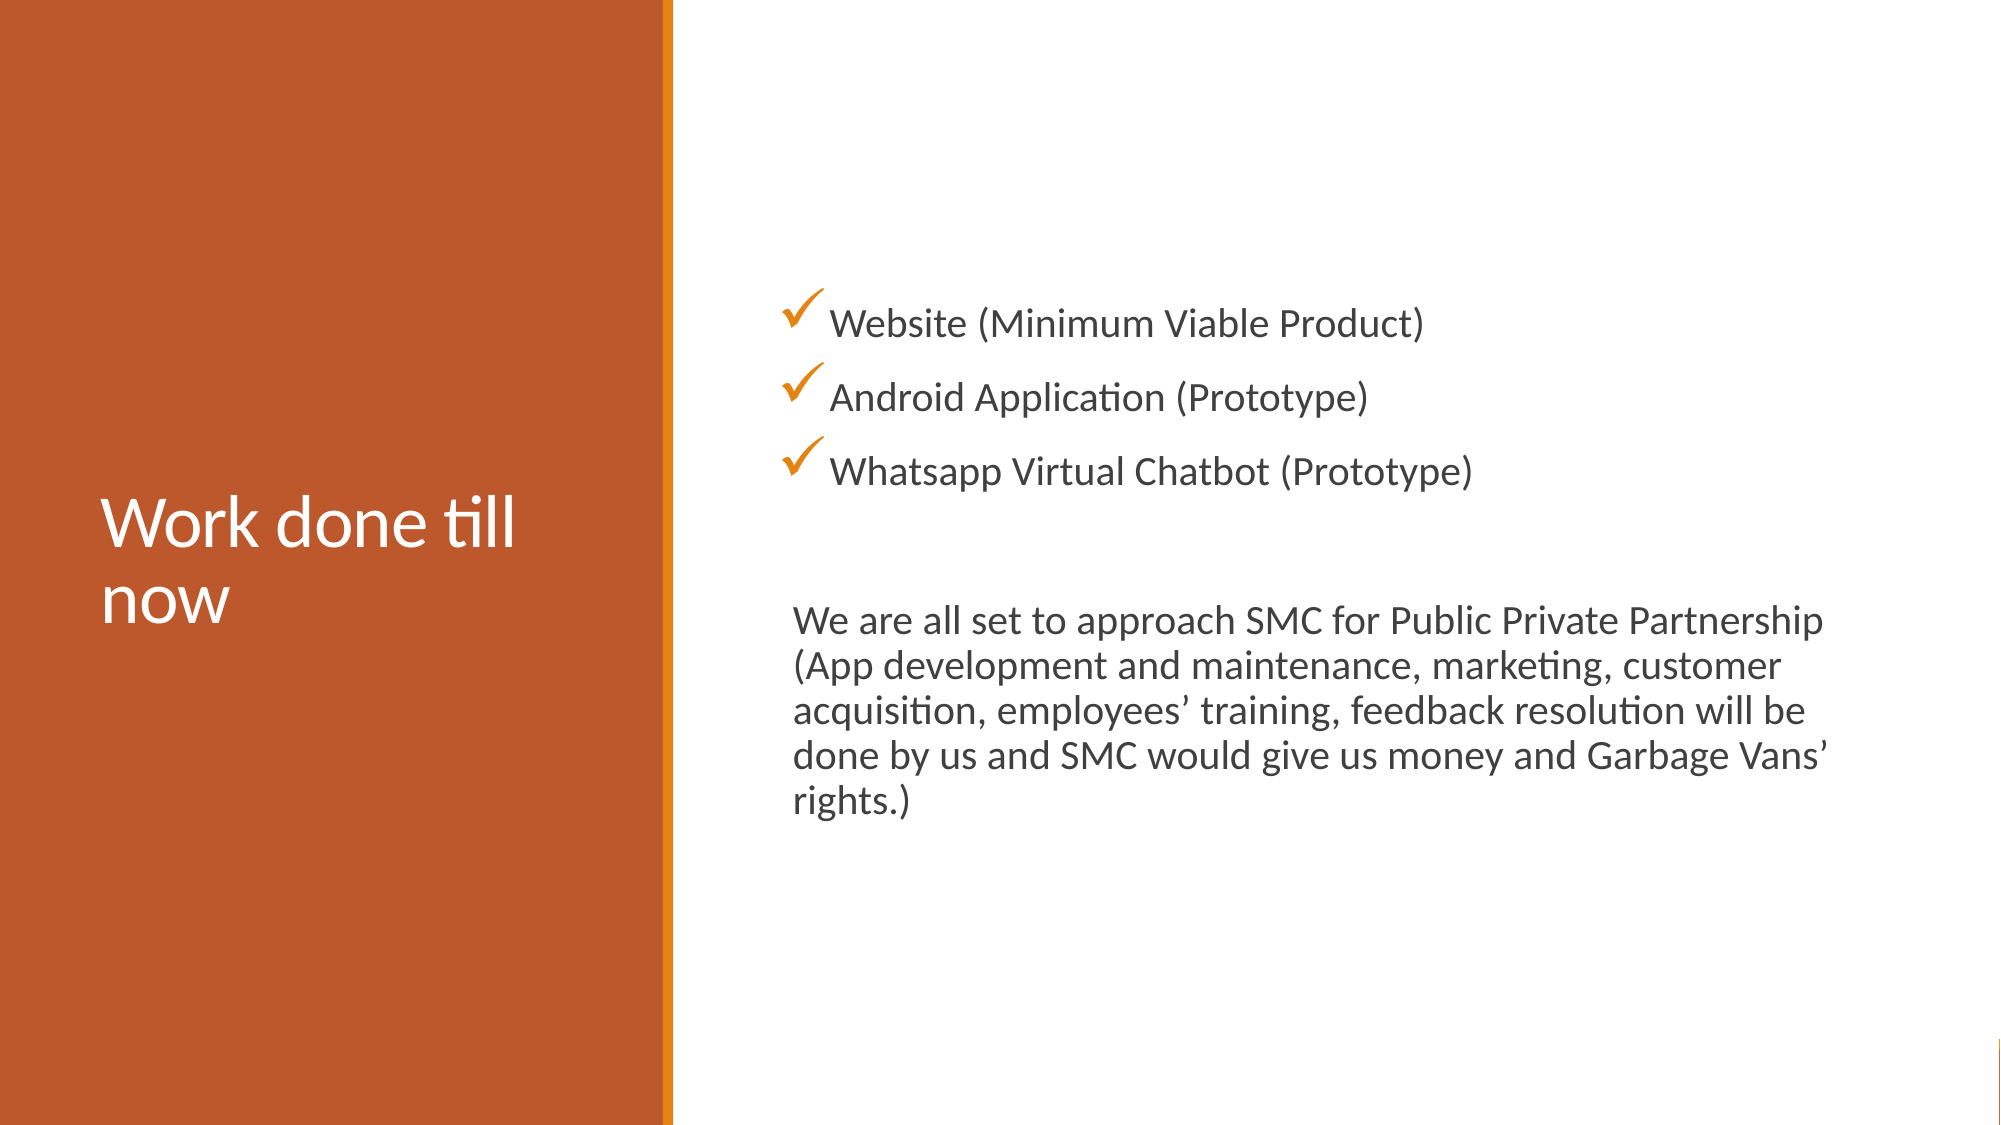

# Work done till now
Website (Minimum Viable Product)
Android Application (Prototype)
Whatsapp Virtual Chatbot (Prototype)

We are all set to approach SMC for Public Private Partnership (App development and maintenance, marketing, customer acquisition, employees’ training, feedback resolution will be done by us and SMC would give us money and Garbage Vans’ rights.)